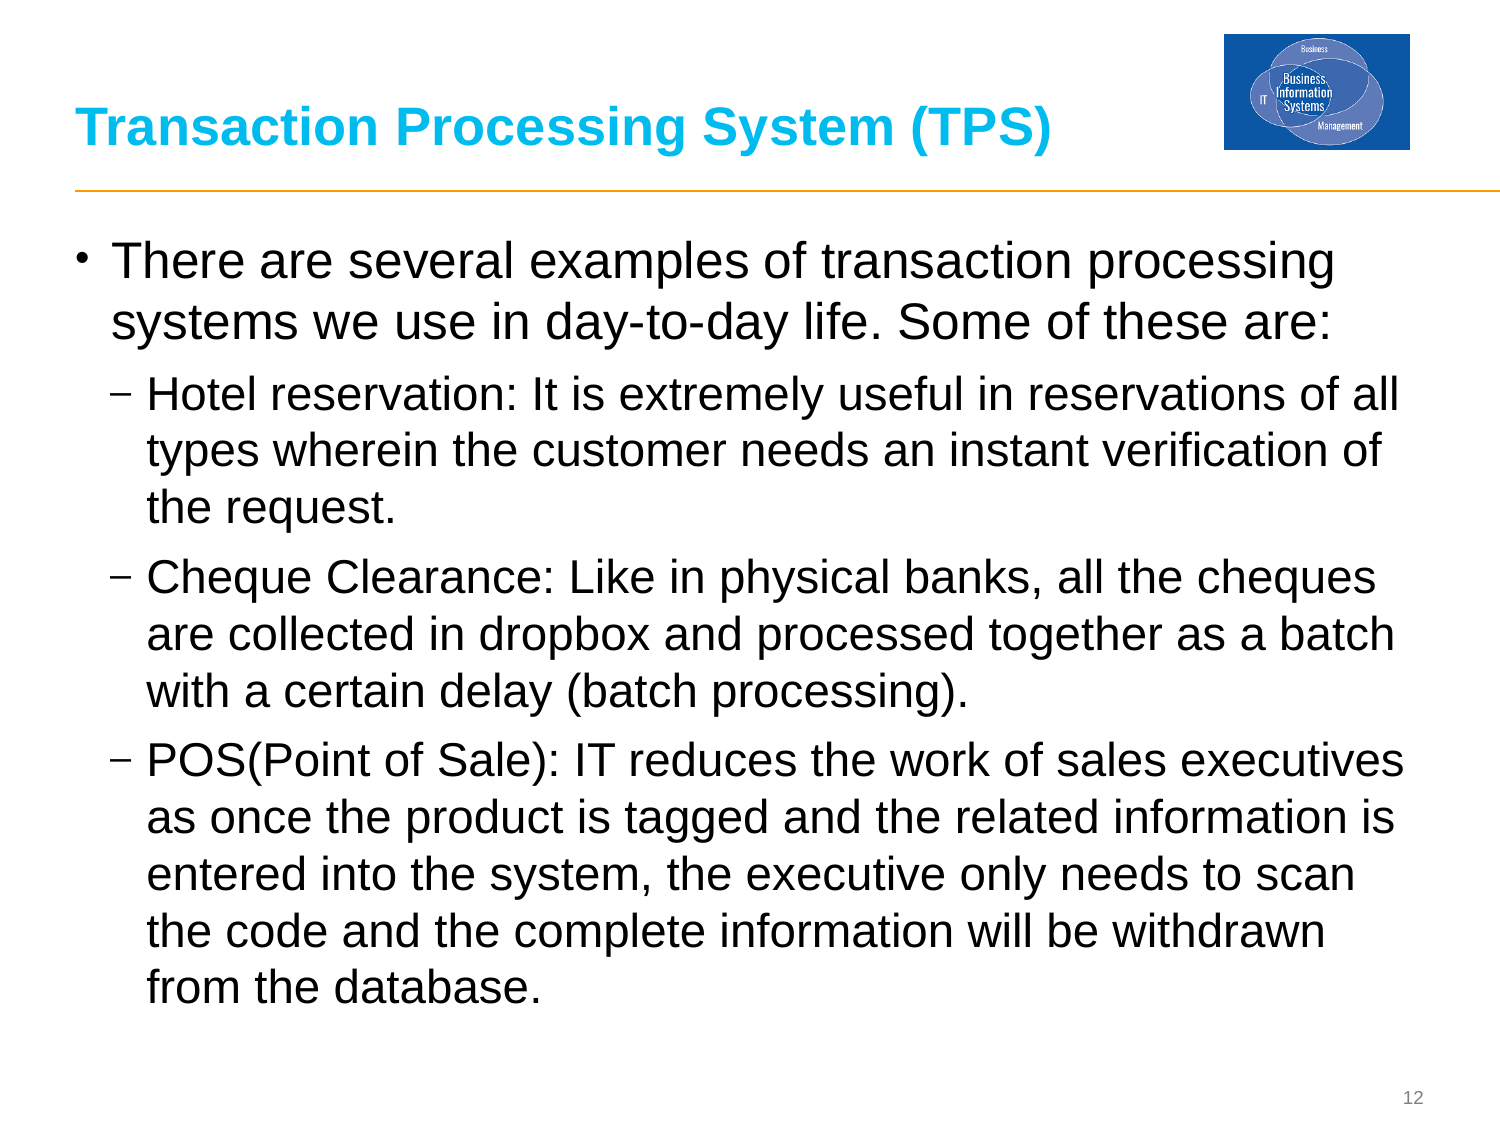

# Transaction Processing System (TPS)
There are several examples of transaction processing systems we use in day-to-day life. Some of these are:
Hotel reservation: It is extremely useful in reservations of all types wherein the customer needs an instant verification of the request.
Cheque Clearance: Like in physical banks, all the cheques are collected in dropbox and processed together as a batch with a certain delay (batch processing).
POS(Point of Sale): IT reduces the work of sales executives as once the product is tagged and the related information is entered into the system, the executive only needs to scan the code and the complete information will be withdrawn from the database.